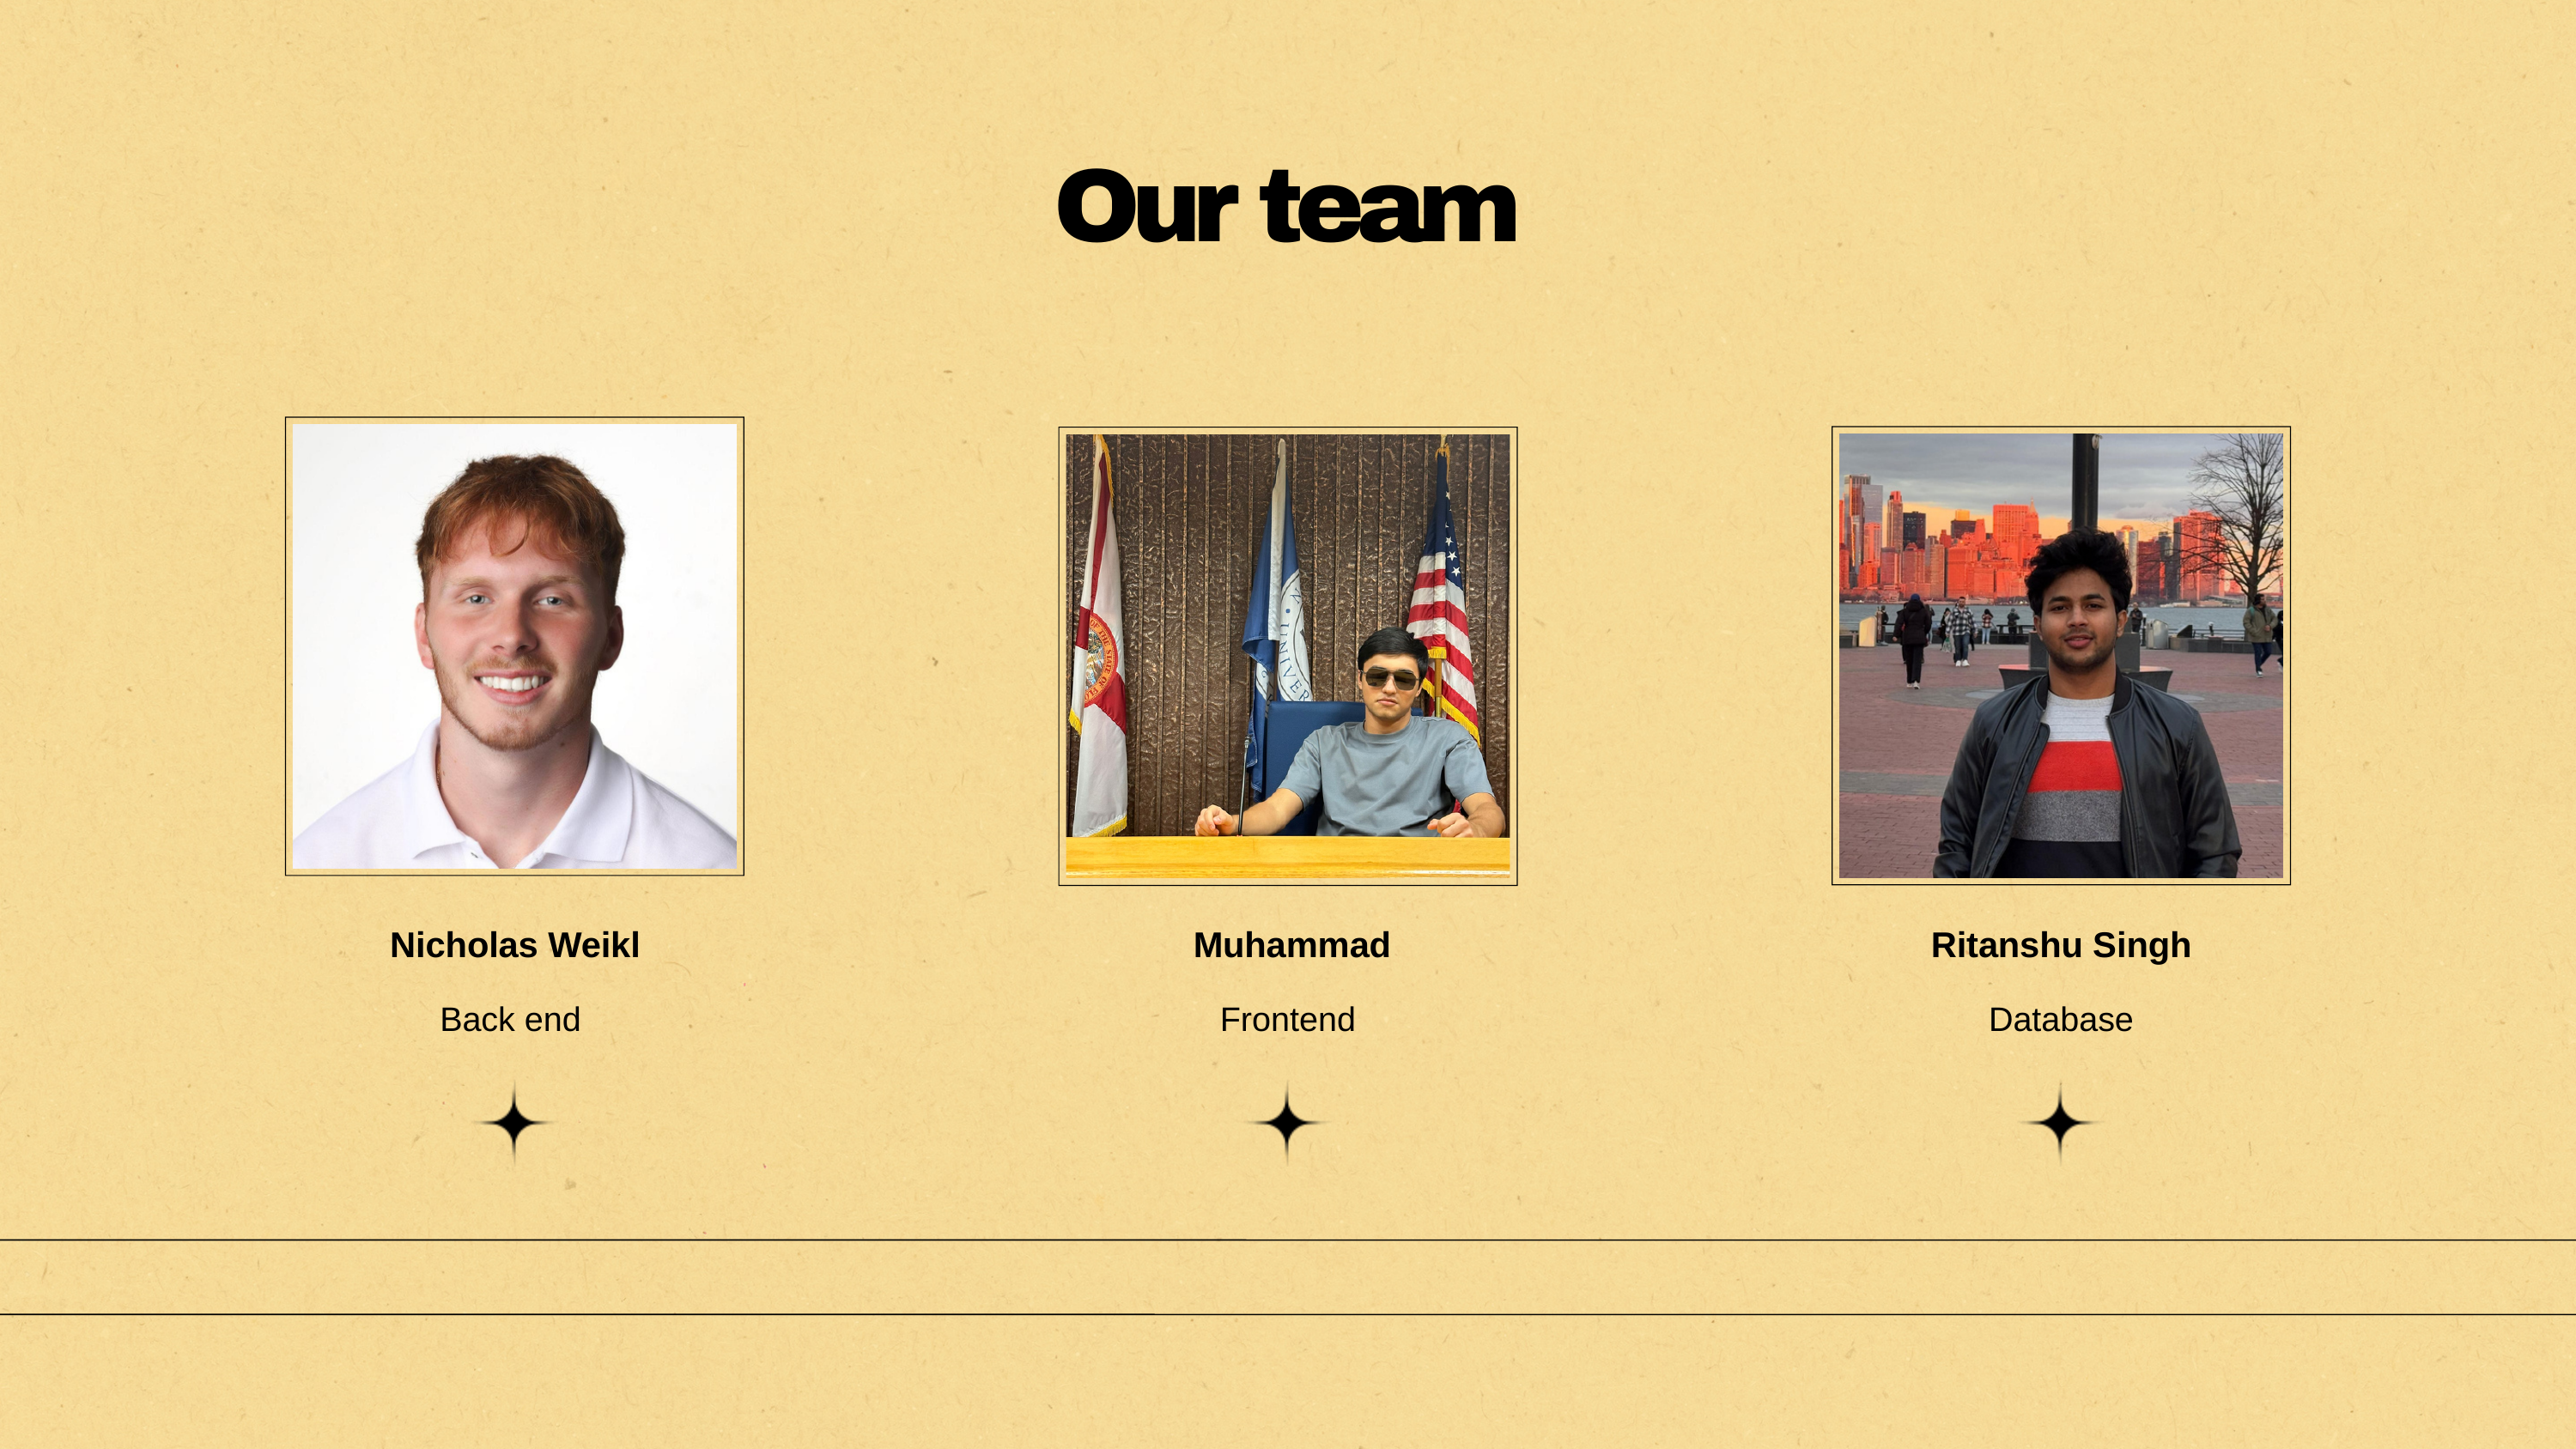

Our team

Nicholas Weikl
Muhammad
Ritanshu Singh
Frontend
Database
Back end